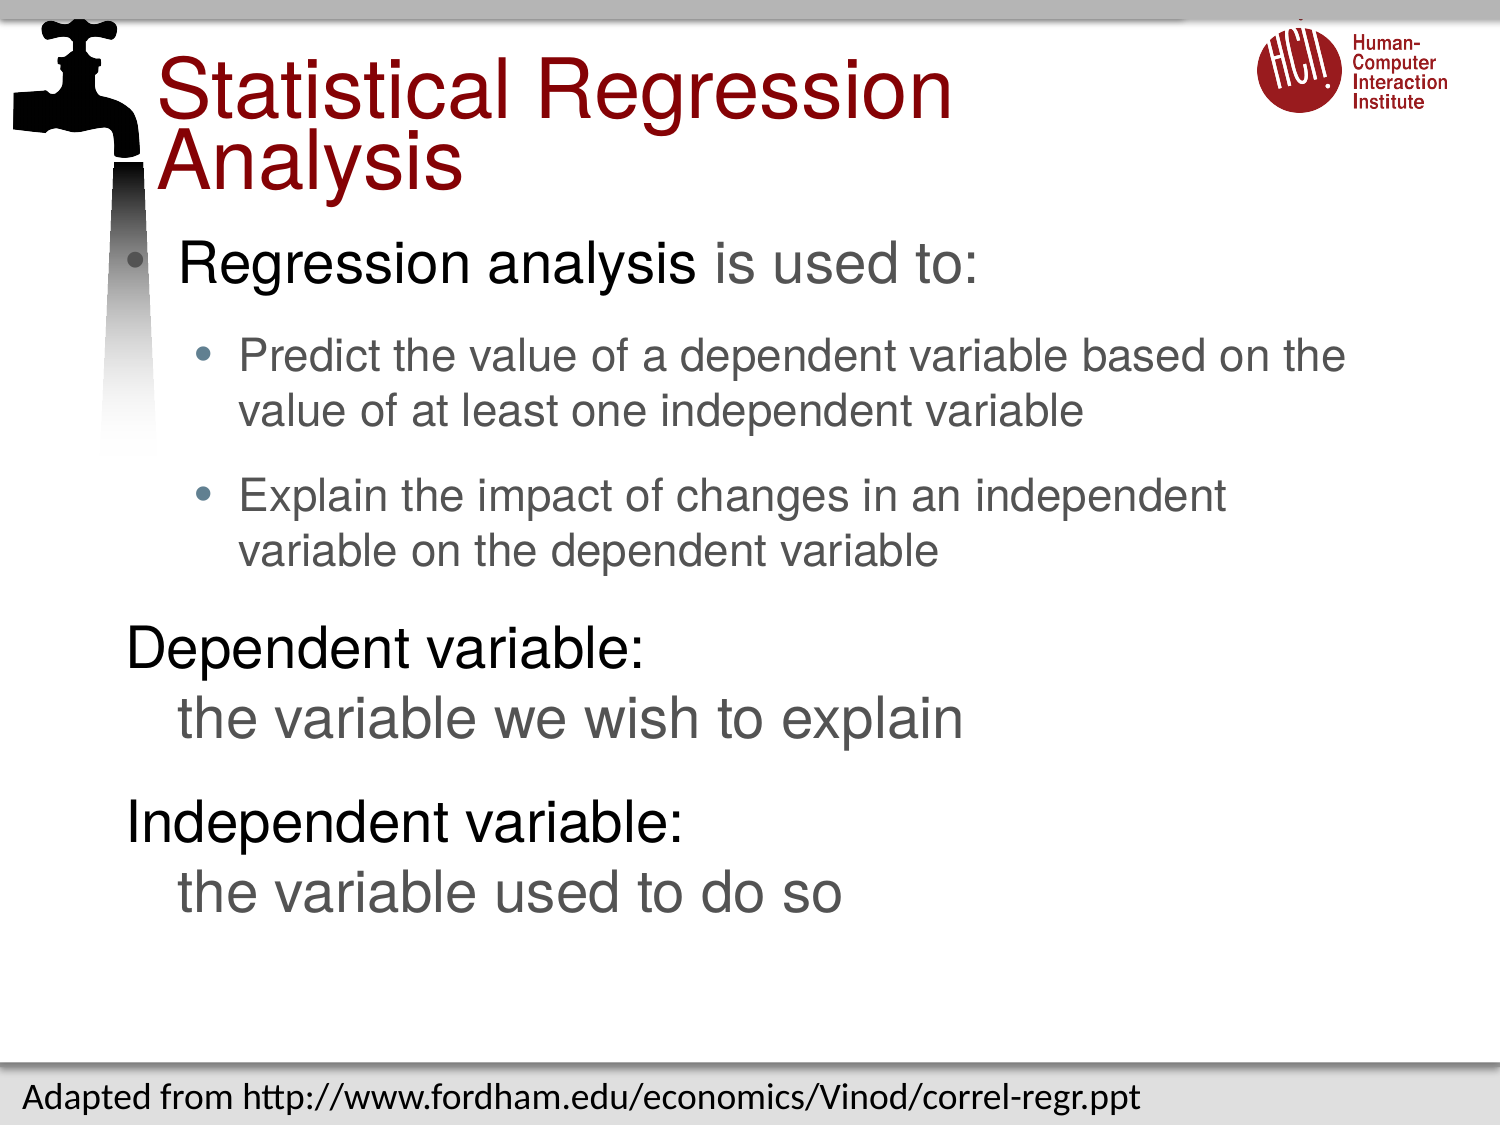

# Statistical Regression Analysis
Regression analysis is used to:
Predict the value of a dependent variable based on the value of at least one independent variable
Explain the impact of changes in an independent variable on the dependent variable
Dependent variable:
the variable we wish to explain
Independent variable:
the variable used to do so
Adapted from http://www.fordham.edu/economics/Vinod/correl-regr.ppt